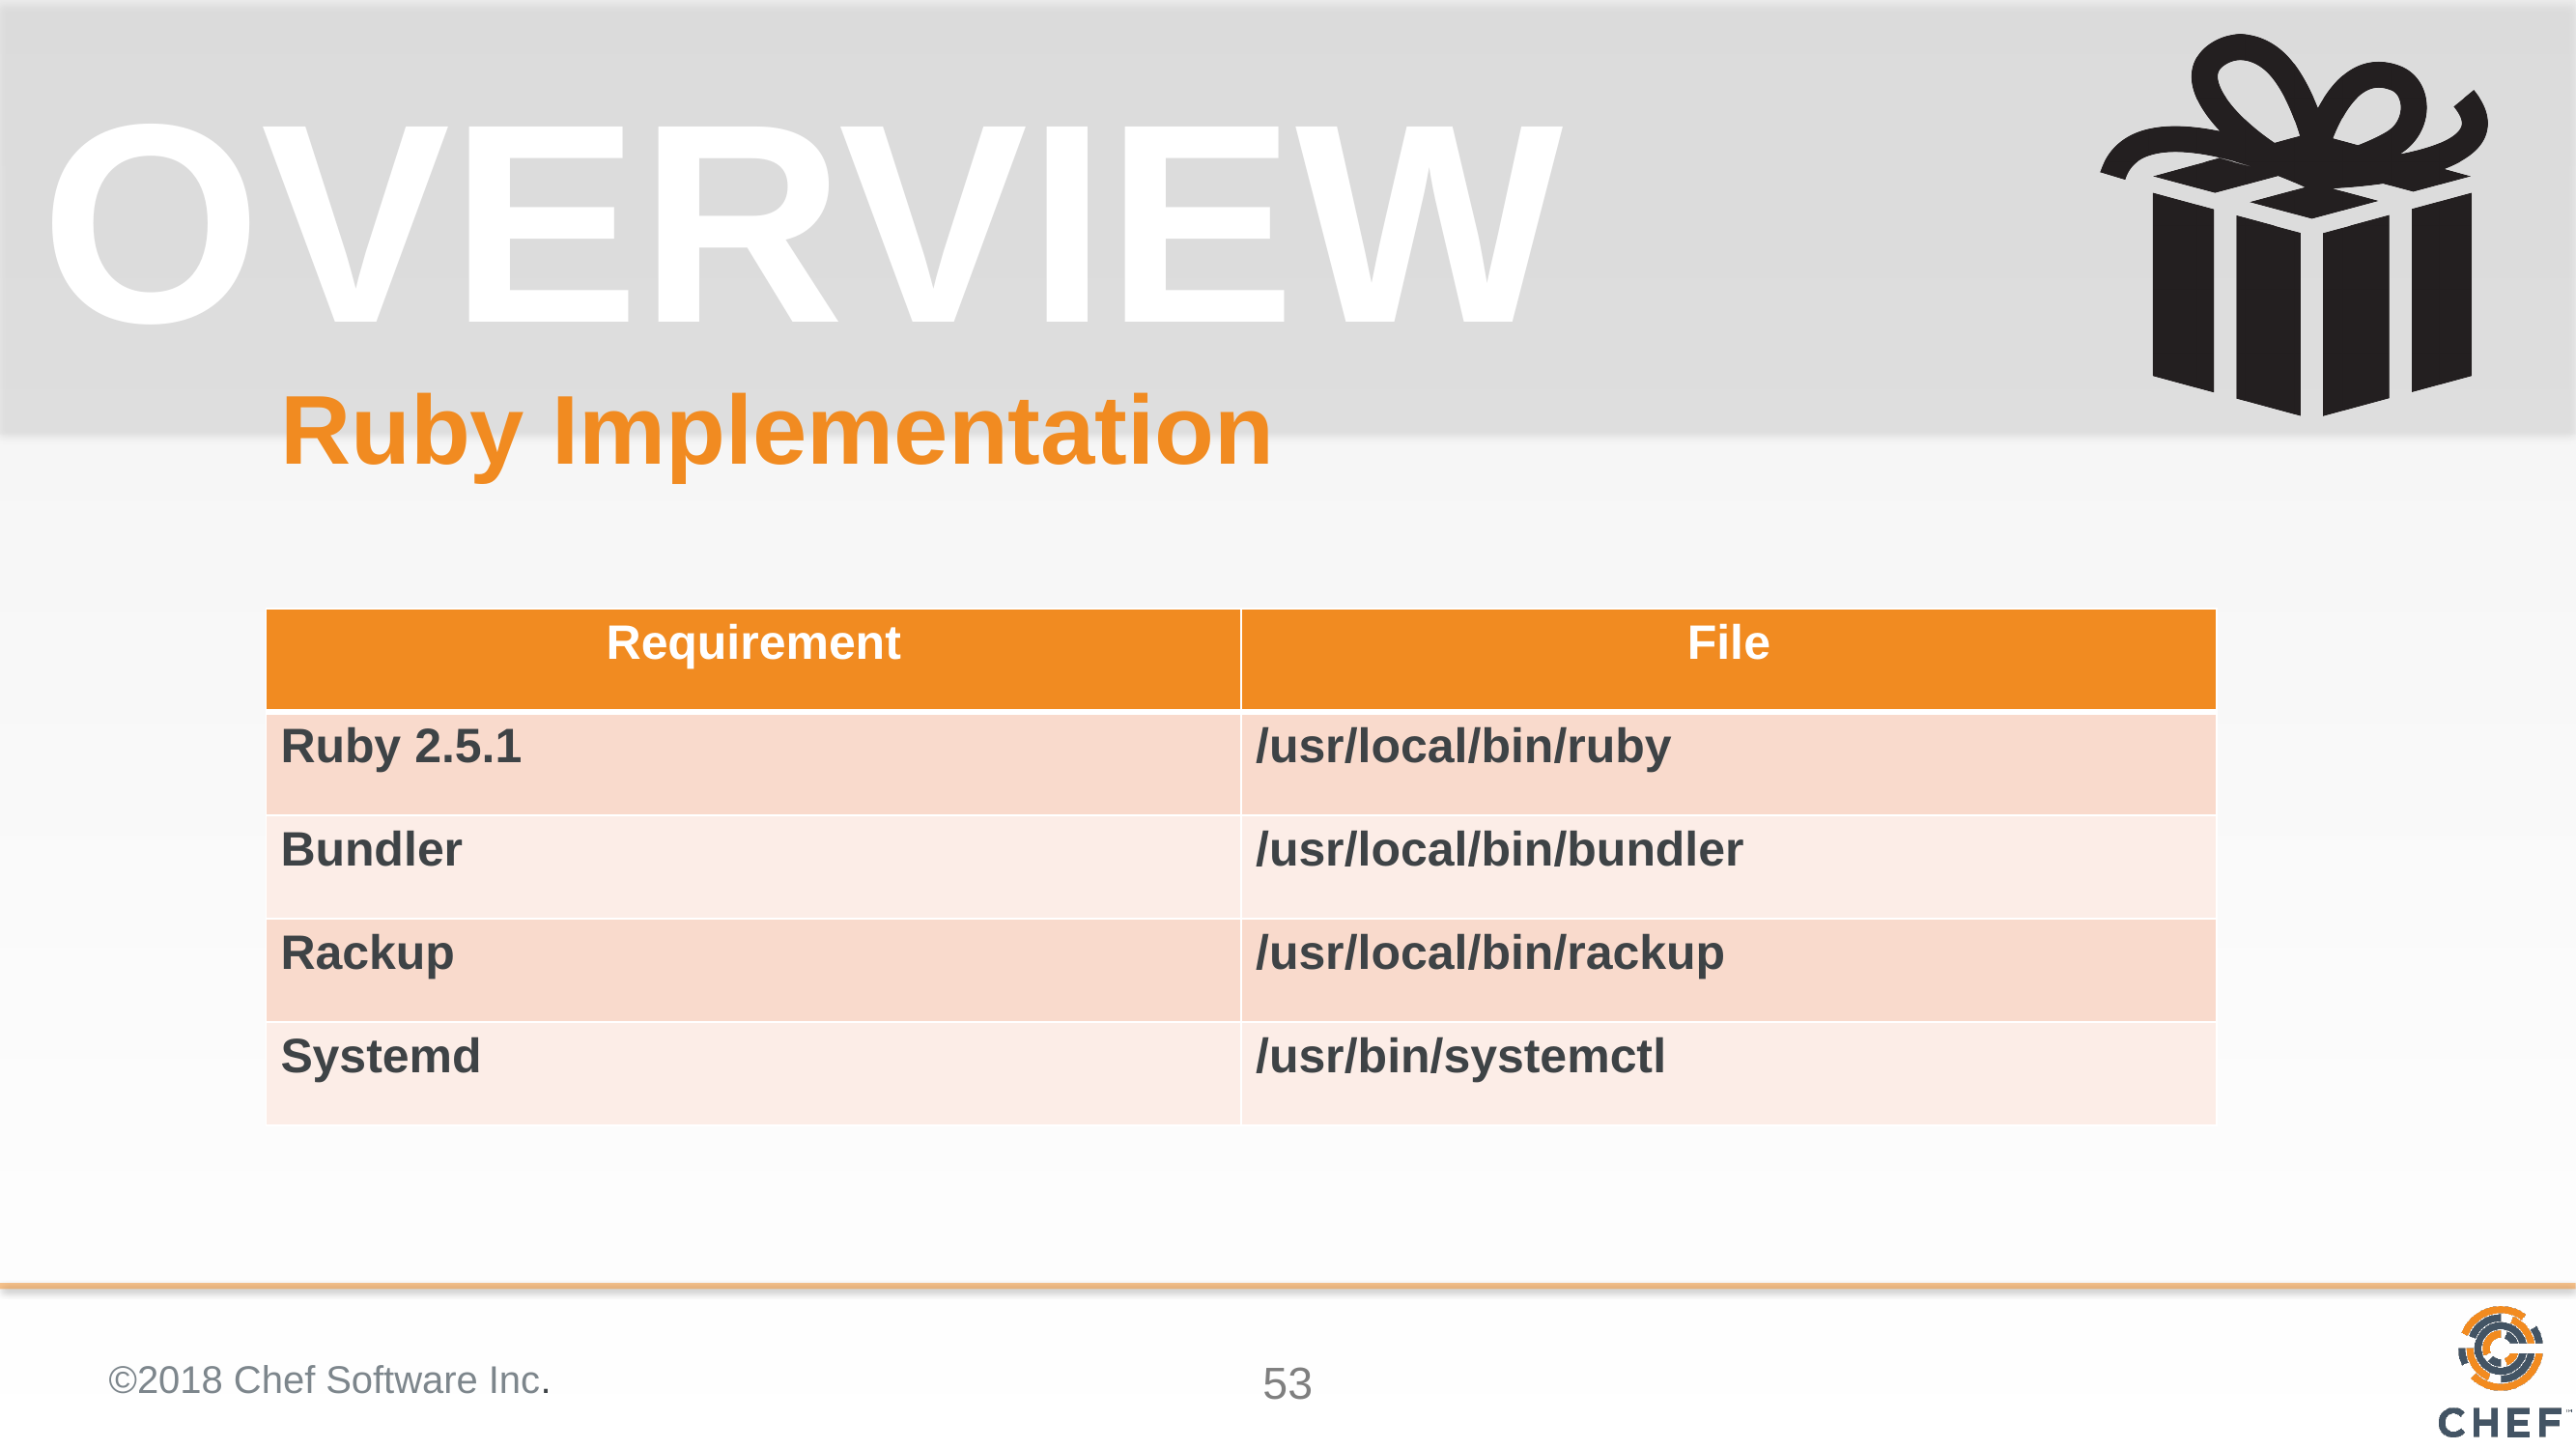

# Ruby Implementation
| Requirement | File |
| --- | --- |
| Ruby 2.5.1 | /usr/local/bin/ruby |
| Bundler | /usr/local/bin/bundler |
| Rackup | /usr/local/bin/rackup |
| Systemd | /usr/bin/systemctl |